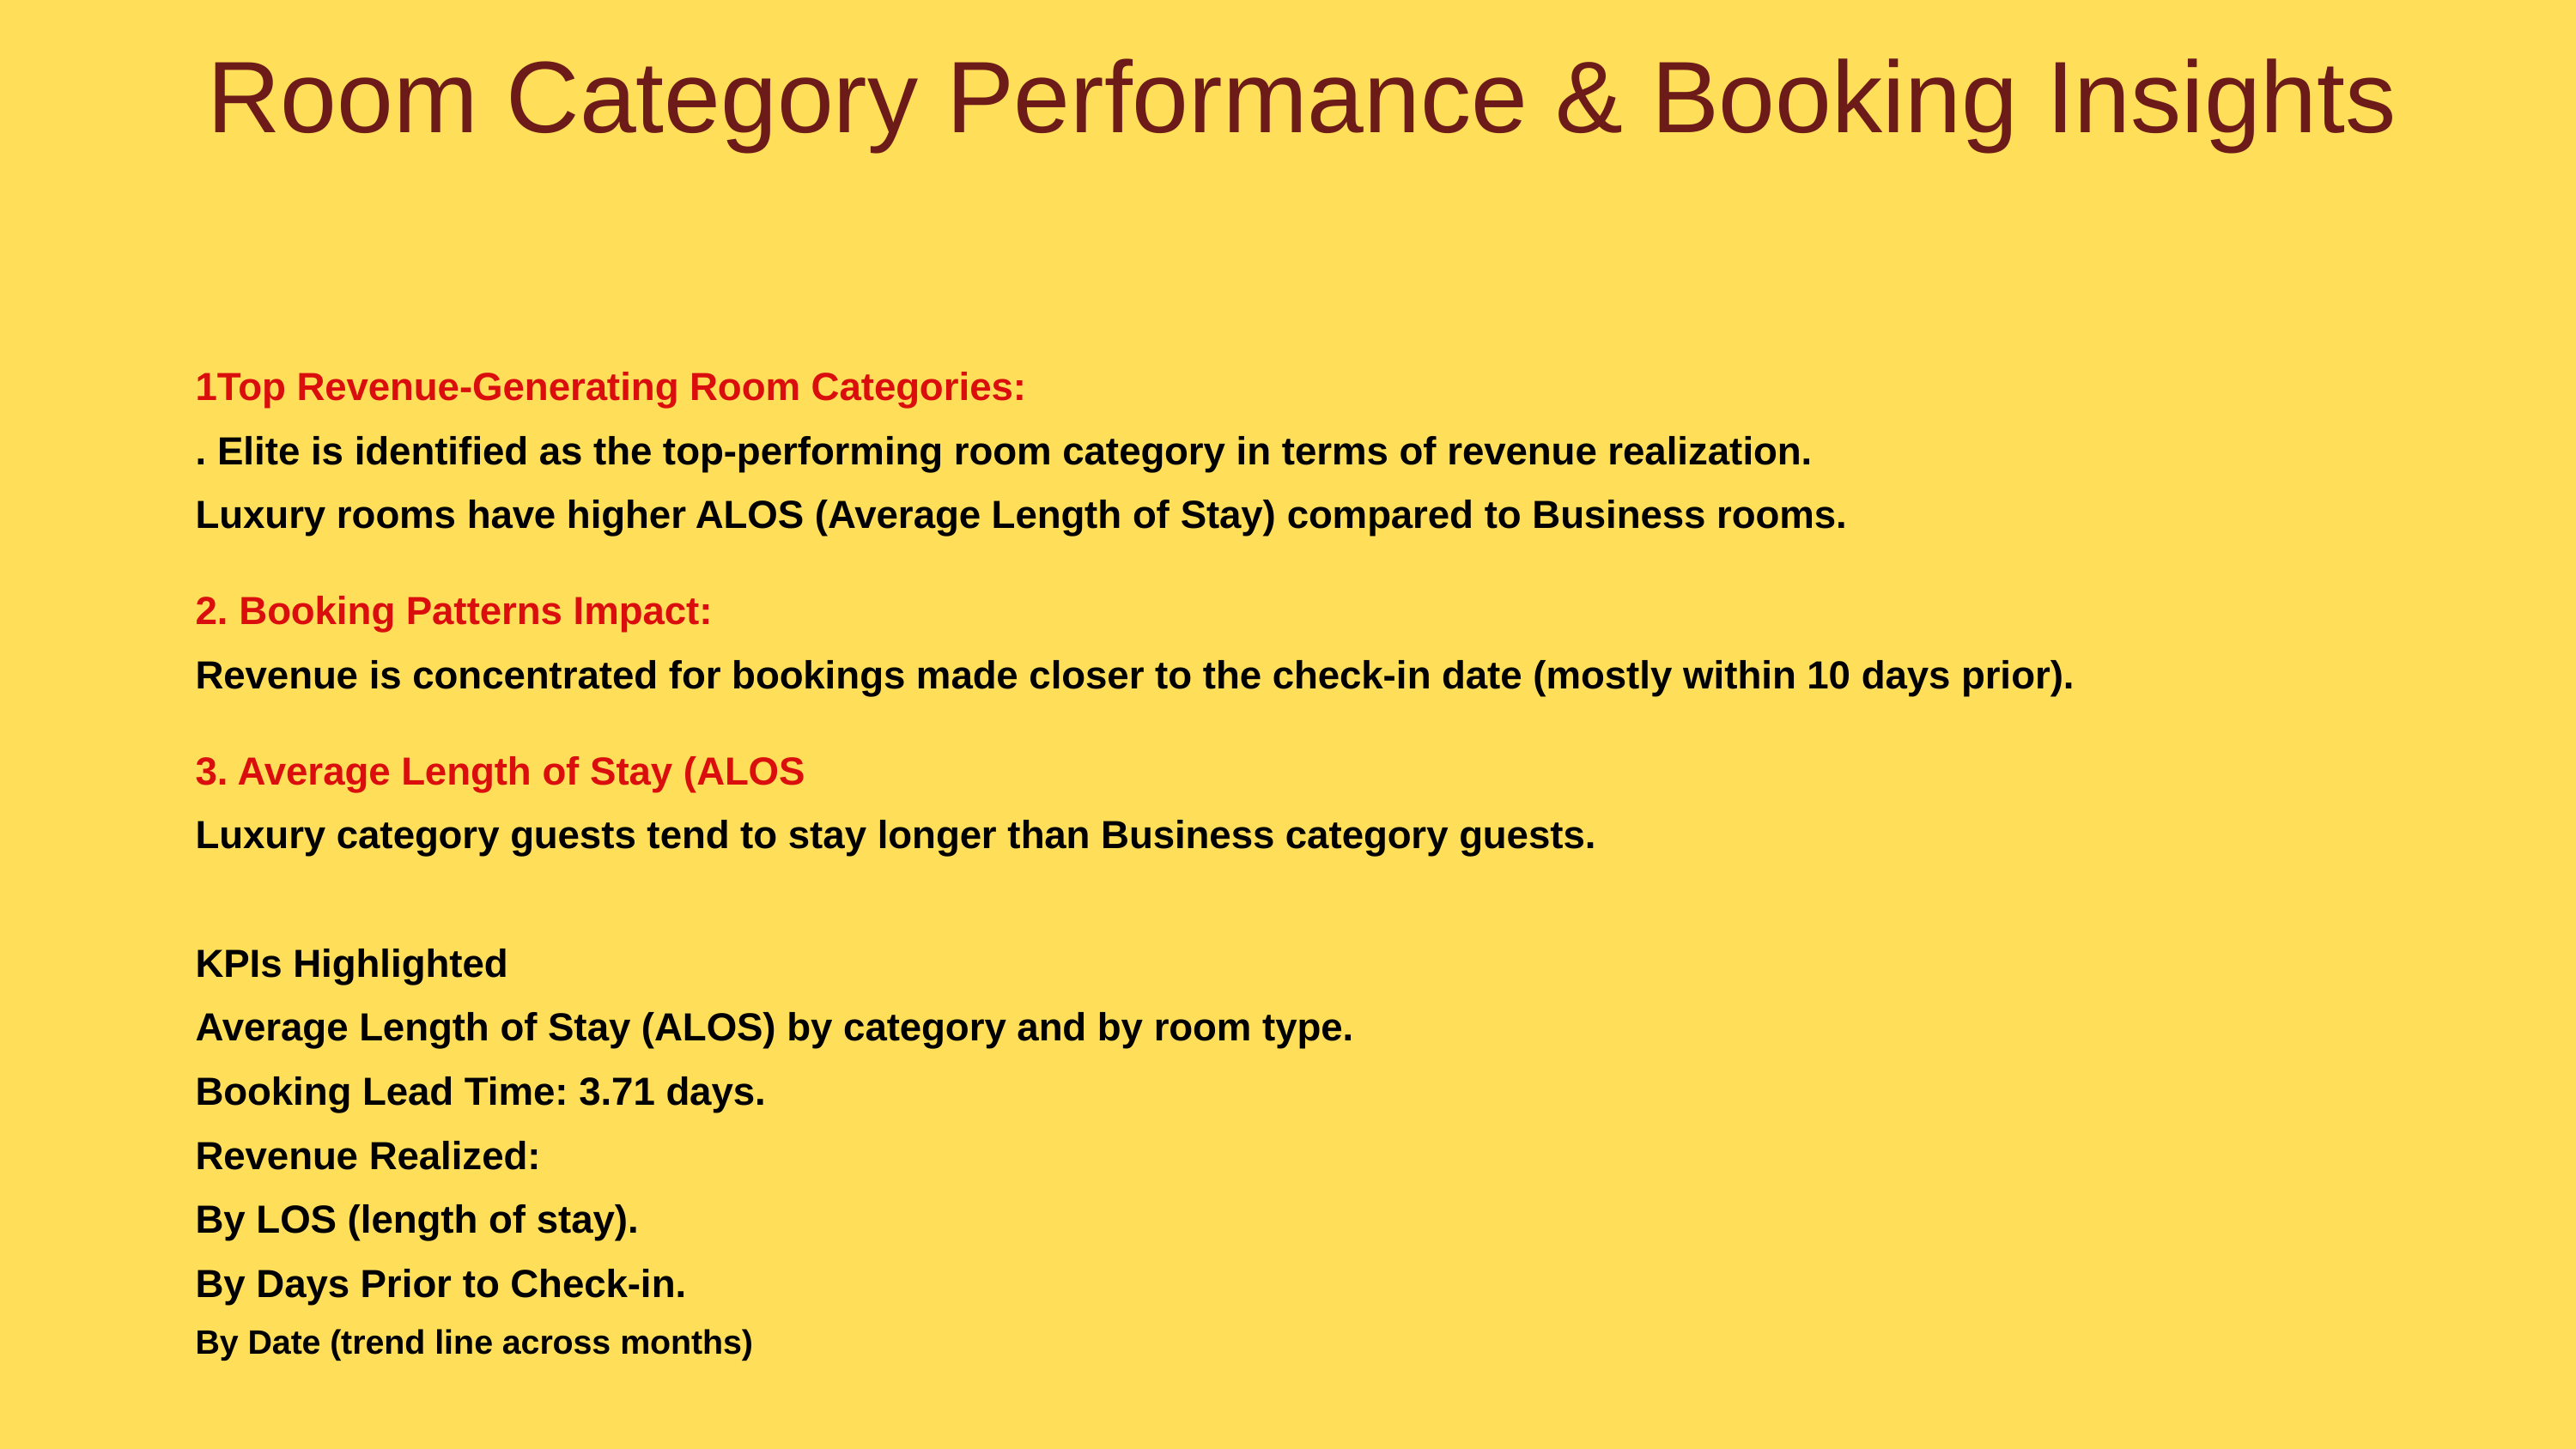

Room Category Performance & Booking Insights

1Top Revenue-Generating Room Categories:

. Elite is identified as the top-performing room category in terms of revenue realization.

Luxury rooms have higher ALOS (Average Length of Stay) compared to Business rooms.

2. Booking Patterns Impact:

Revenue is concentrated for bookings made closer to the check-in date (mostly within 10 days prior).

3. Average Length of Stay (ALOS

Luxury category guests tend to stay longer than Business category guests.

KPIs Highlighted

Average Length of Stay (ALOS) by category and by room type.

Booking Lead Time: 3.71 days.

Revenue Realized:

By LOS (length of stay).

By Days Prior to Check-in.

By Date (trend line across months)